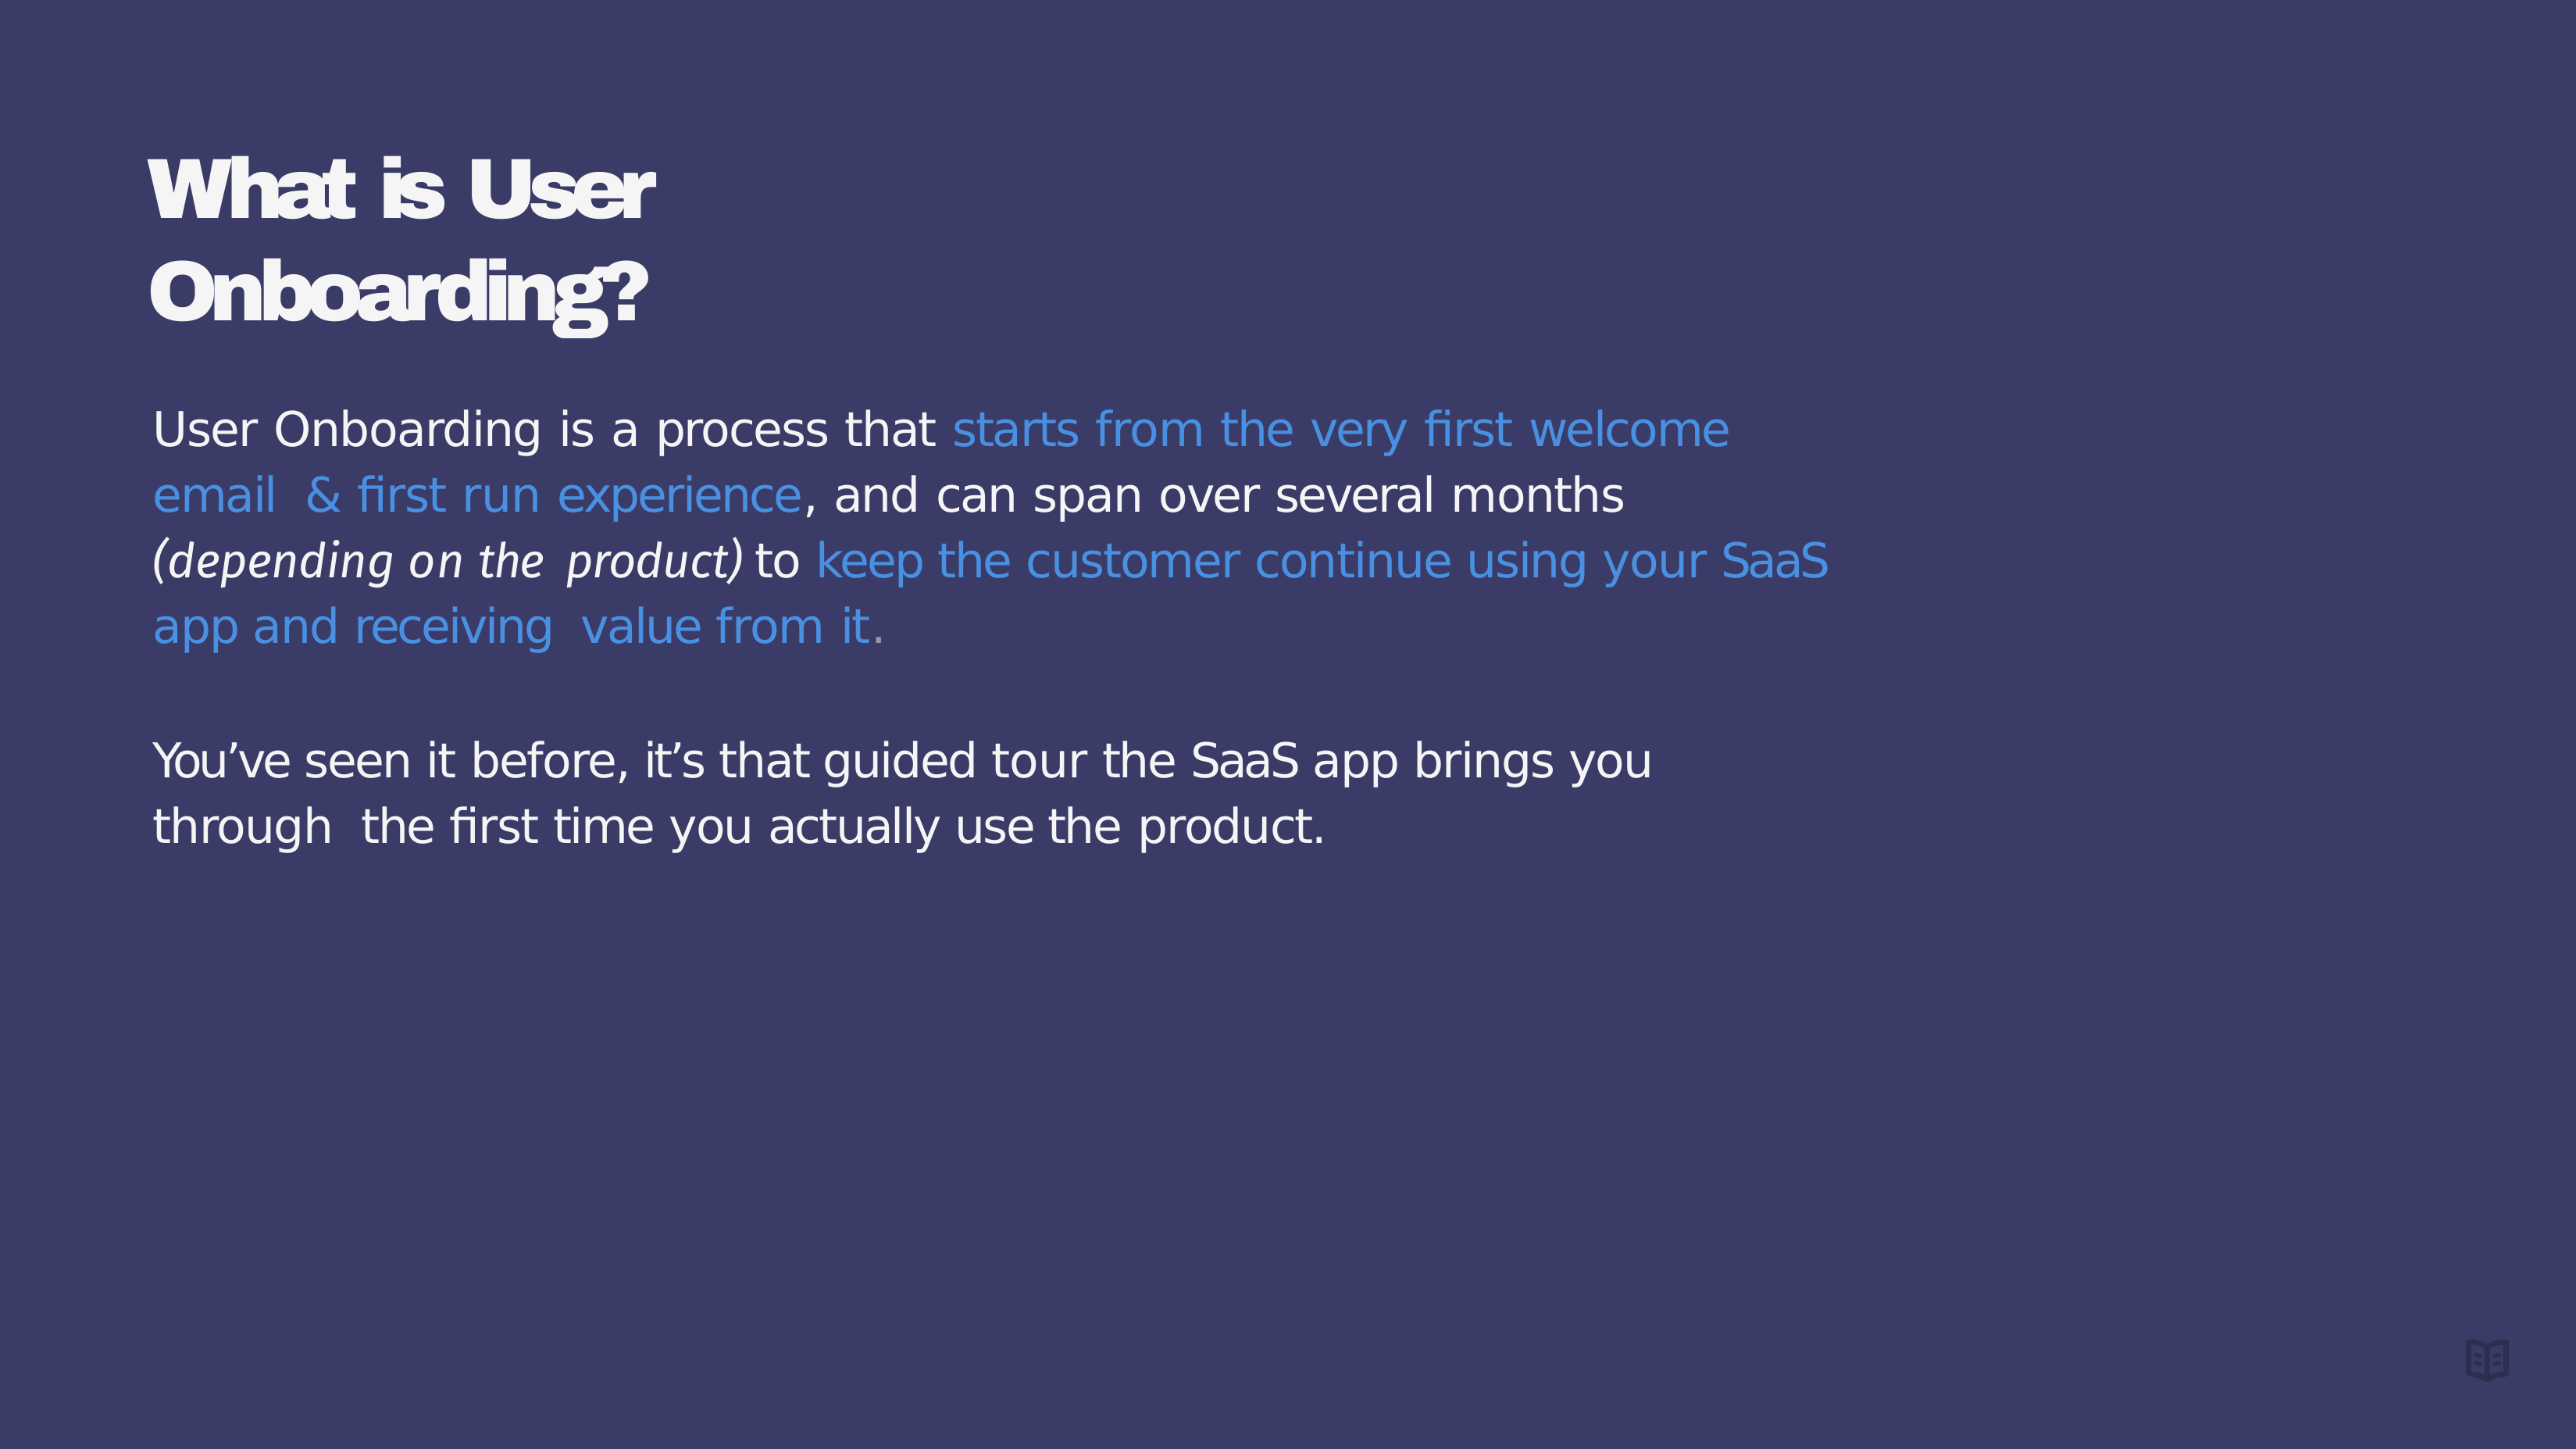

# What is User Onboarding?
User Onboarding is a process that starts from the very ﬁrst welcome email  & ﬁrst run experience, and can span over several months (depending on the  product) to keep the customer continue using your SaaS app and receiving  value from it.

You’ve seen it before, it’s that guided tour the SaaS app brings you through  the ﬁrst time you actually use the product.